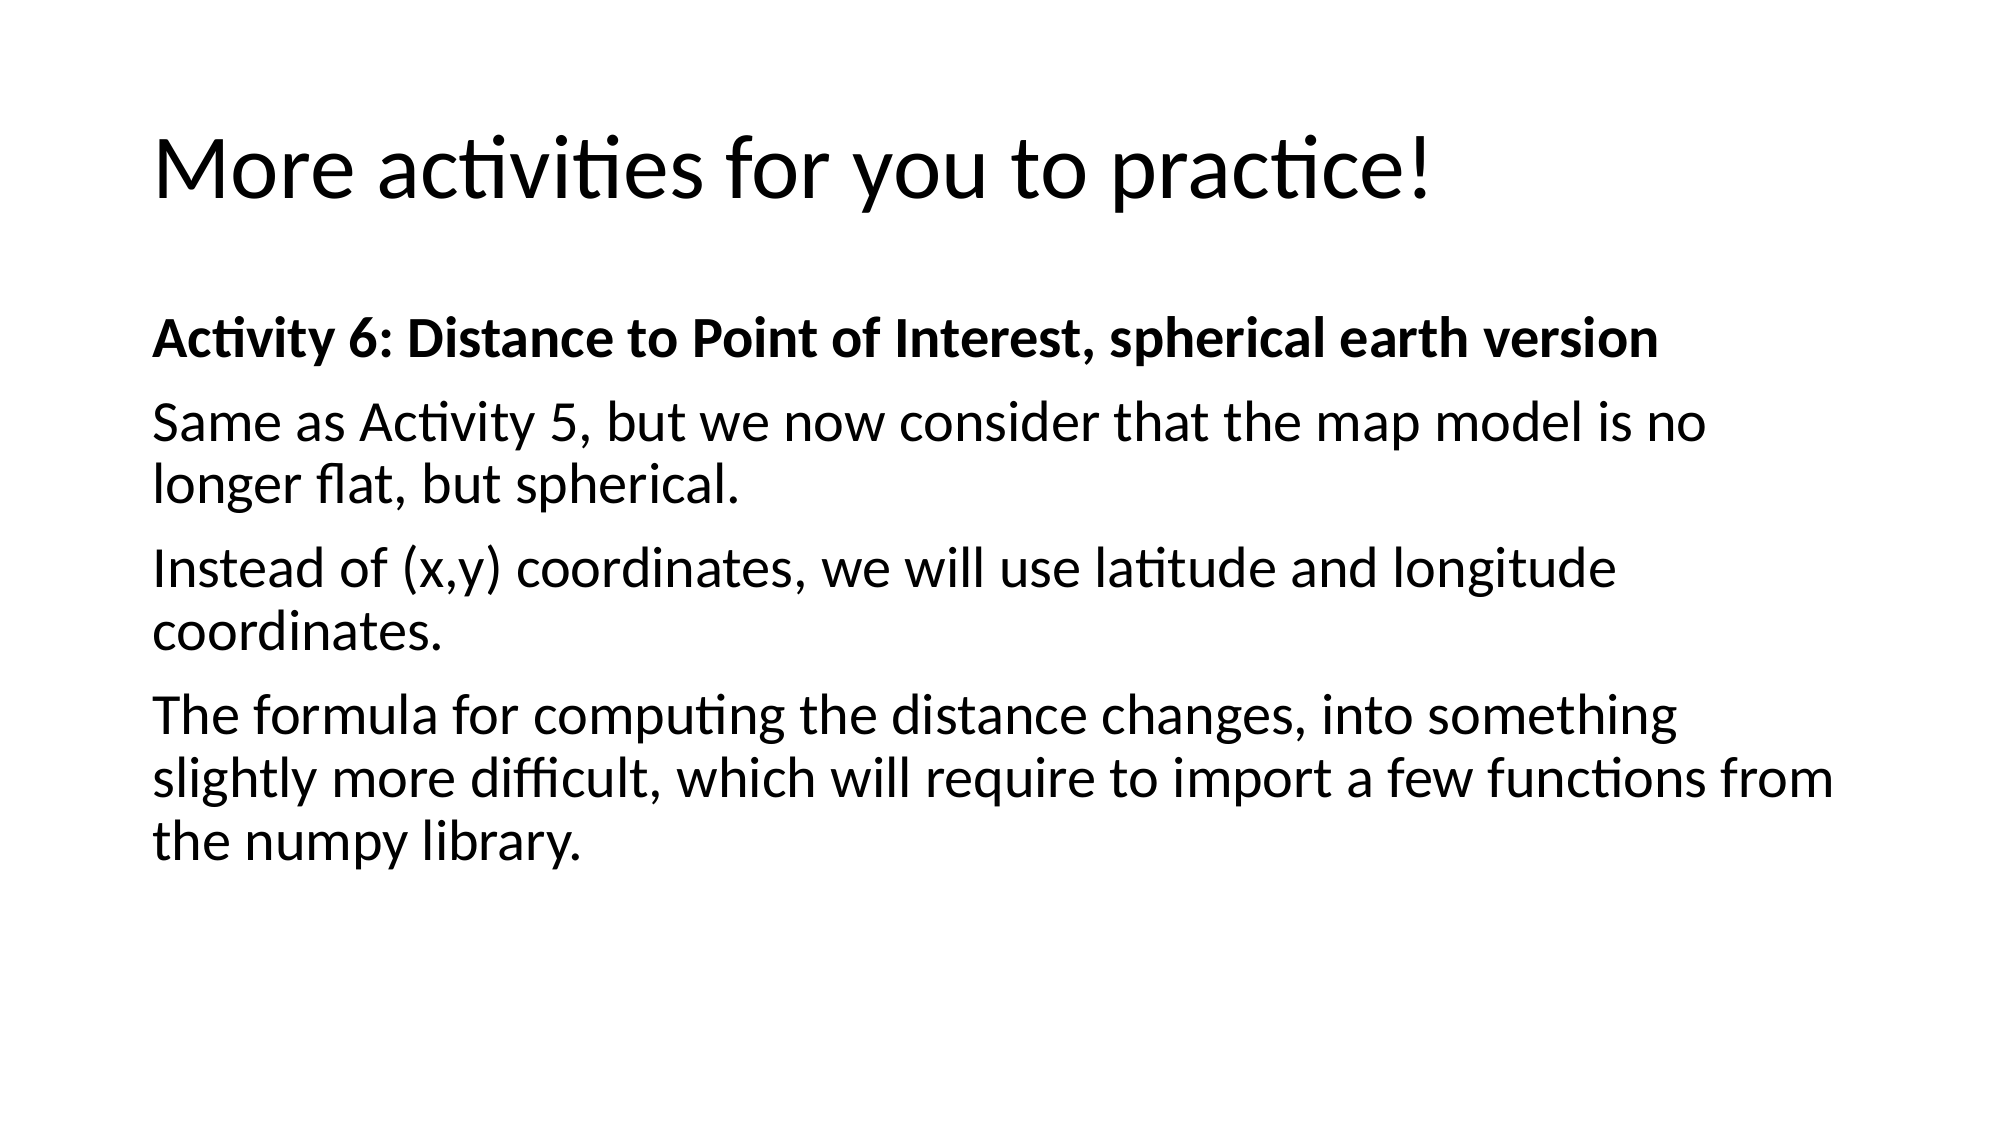

# More activities for you to practice!
Activity 6: Distance to Point of Interest, spherical earth version
Same as Activity 5, but we now consider that the map model is no longer flat, but spherical.
Instead of (x,y) coordinates, we will use latitude and longitude coordinates.
The formula for computing the distance changes, into something slightly more difficult, which will require to import a few functions from the numpy library.